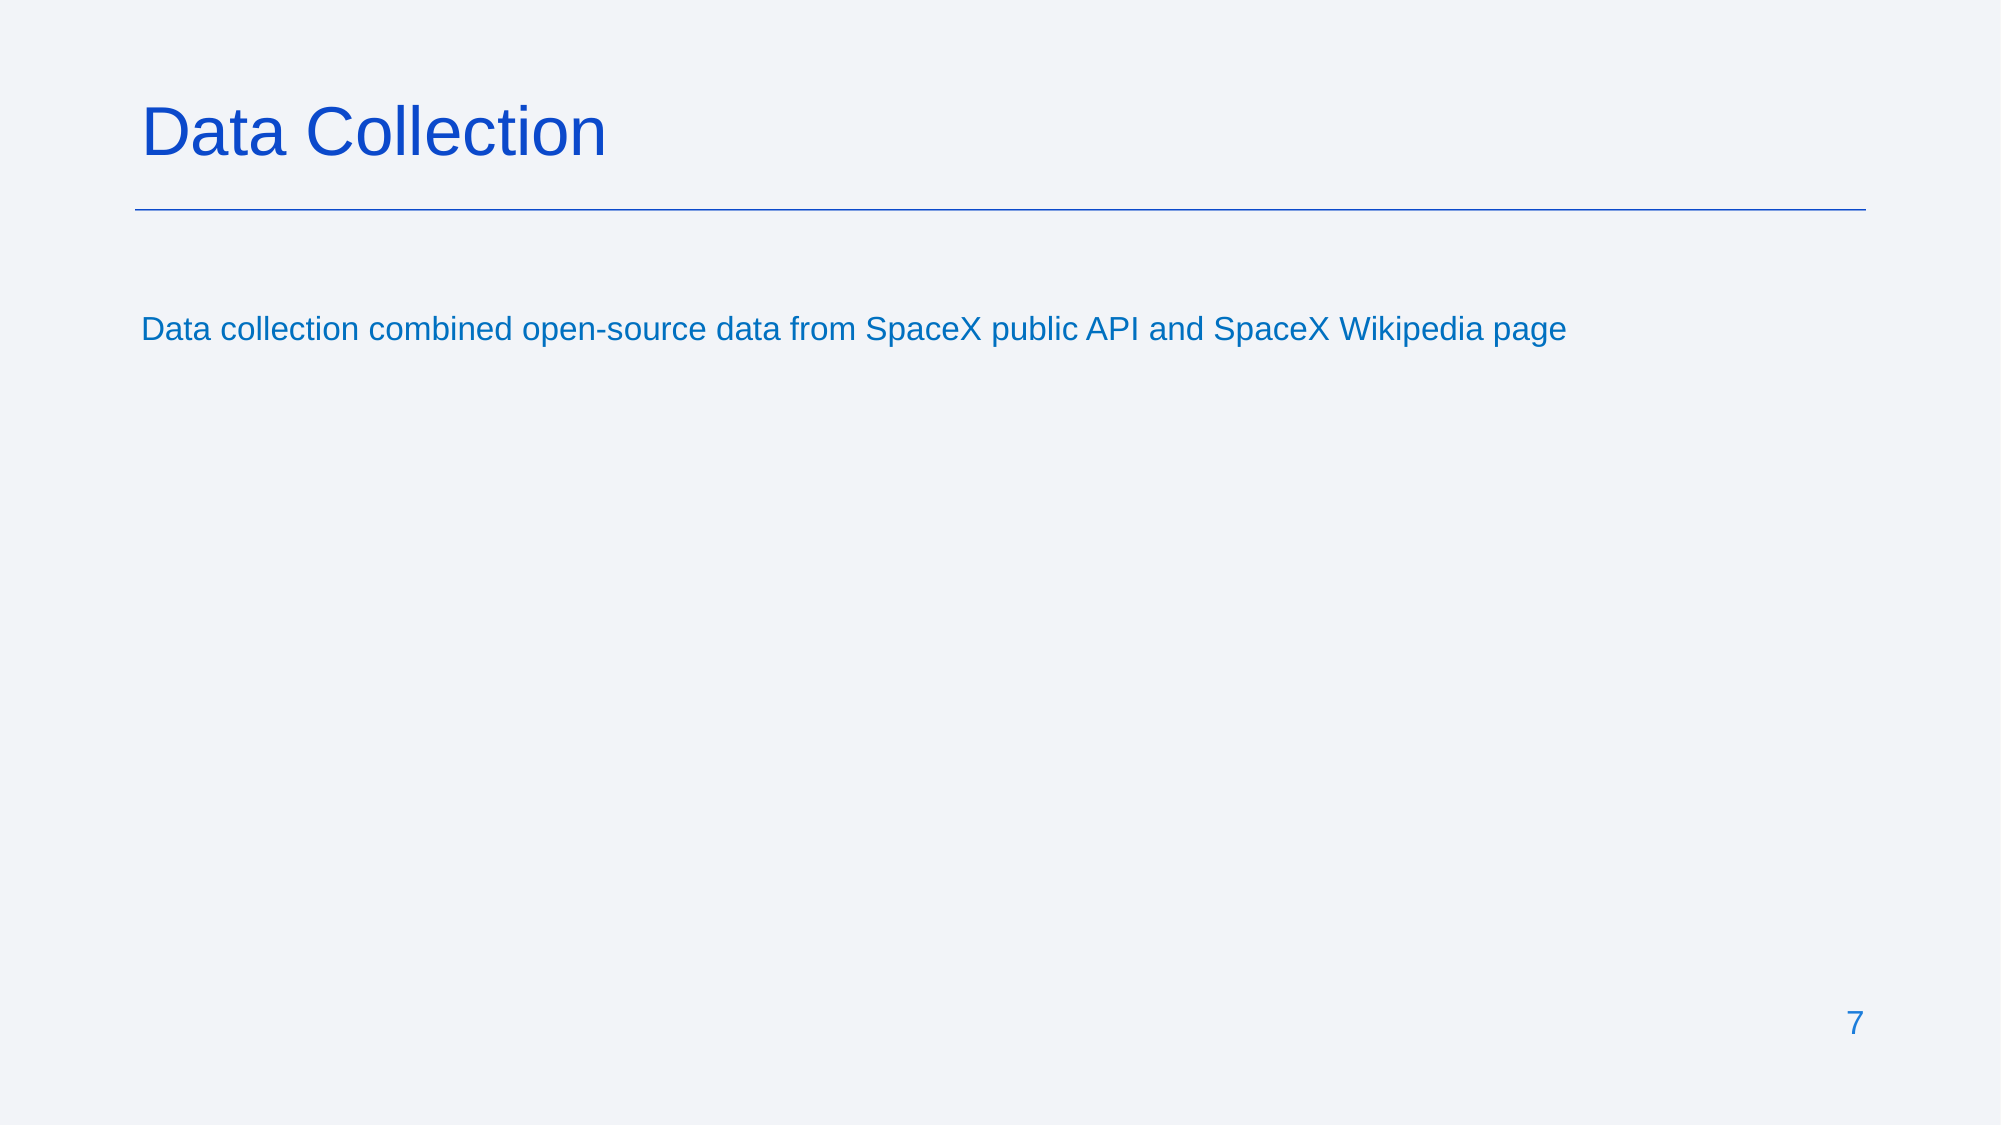

Data Collection
Data collection combined open-source data from SpaceX public API and SpaceX Wikipedia page

7